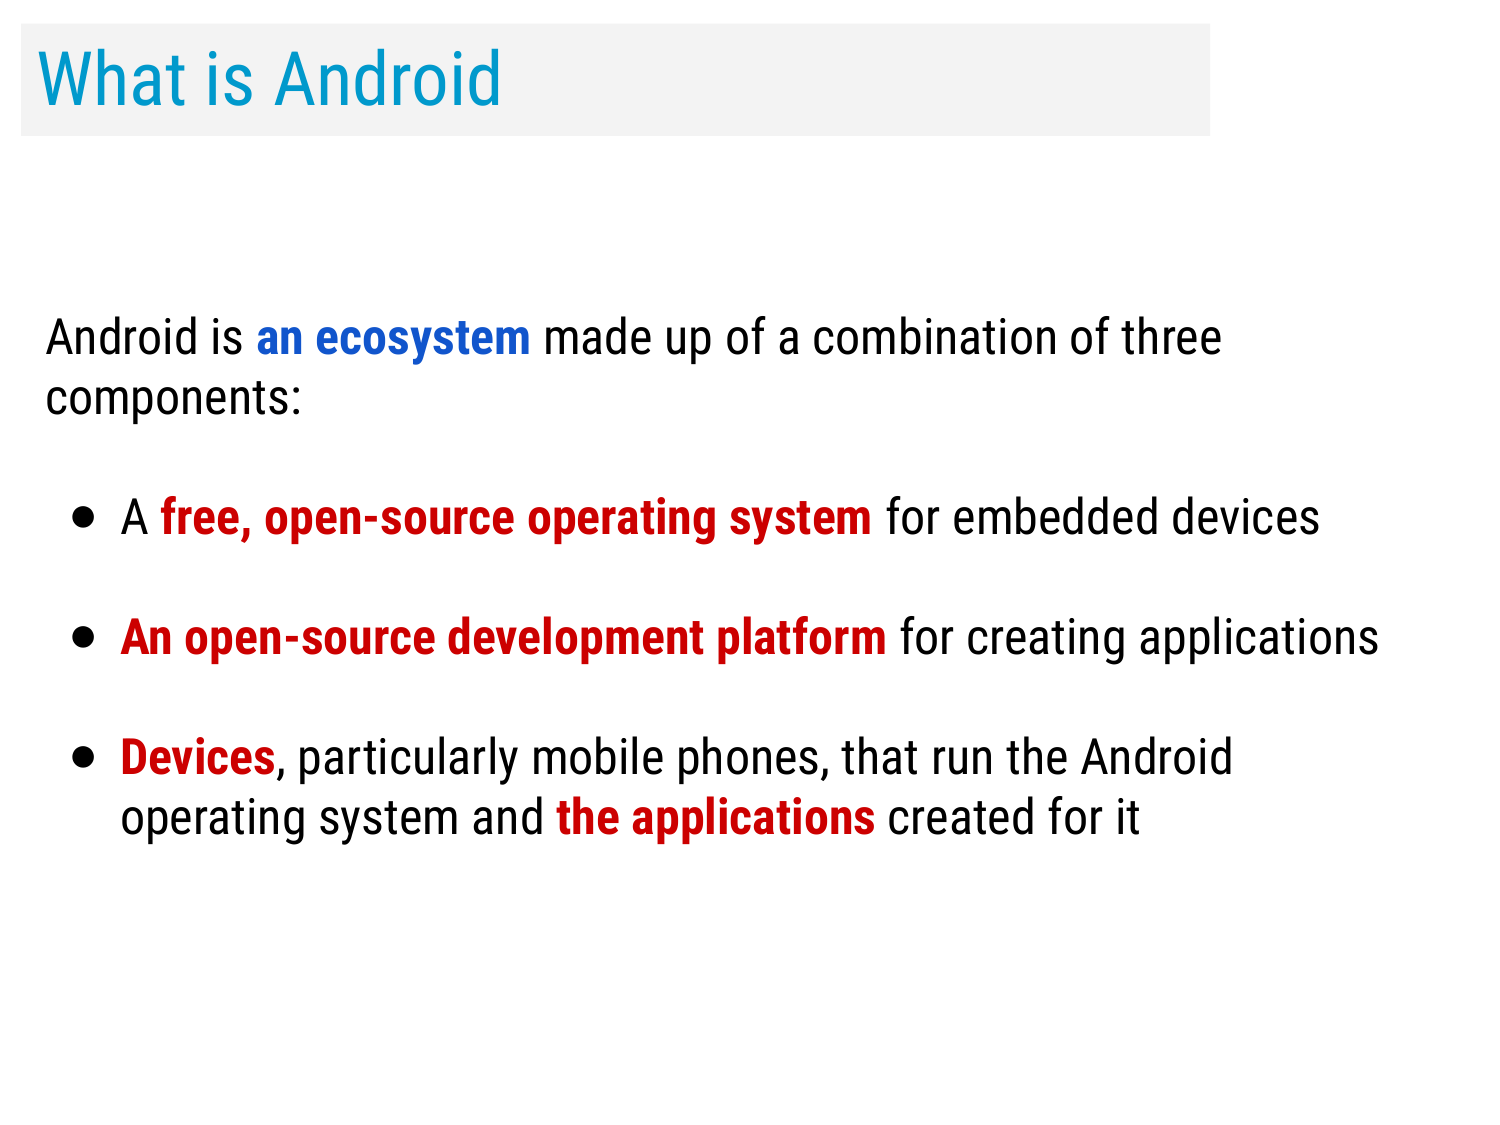

What is Android
Android is an ecosystem made up of a combination of three components:

A free, open-source operating system for embedded devices

An open-source development platform for creating applications

Devices, particularly mobile phones, that run the Android operating system and the applications created for it